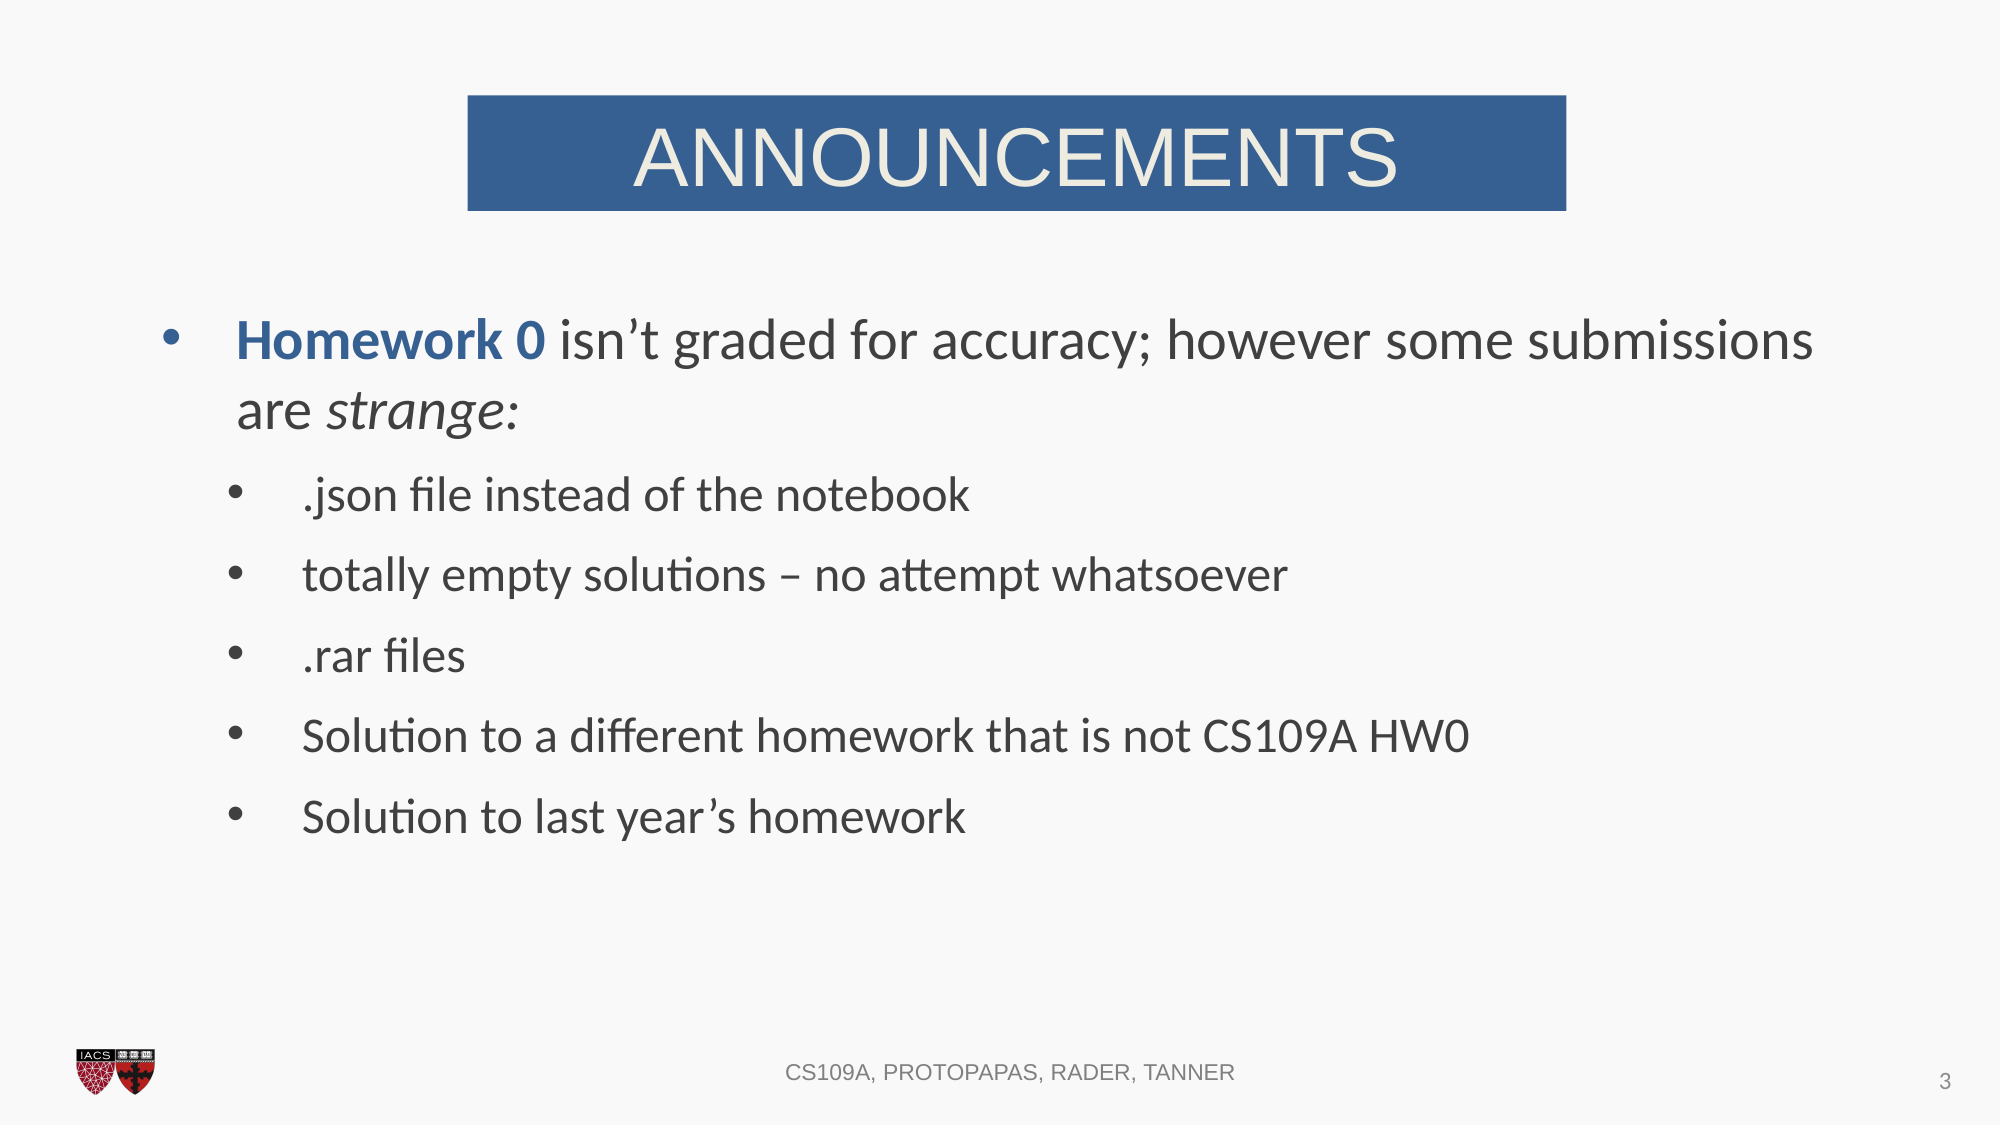

ANNOUNCEMENTS
Homework 0 isn’t graded for accuracy; however some submissions are strange:
.json file instead of the notebook
totally empty solutions – no attempt whatsoever
.rar files
Solution to a different homework that is not CS109A HW0
Solution to last year’s homework
3